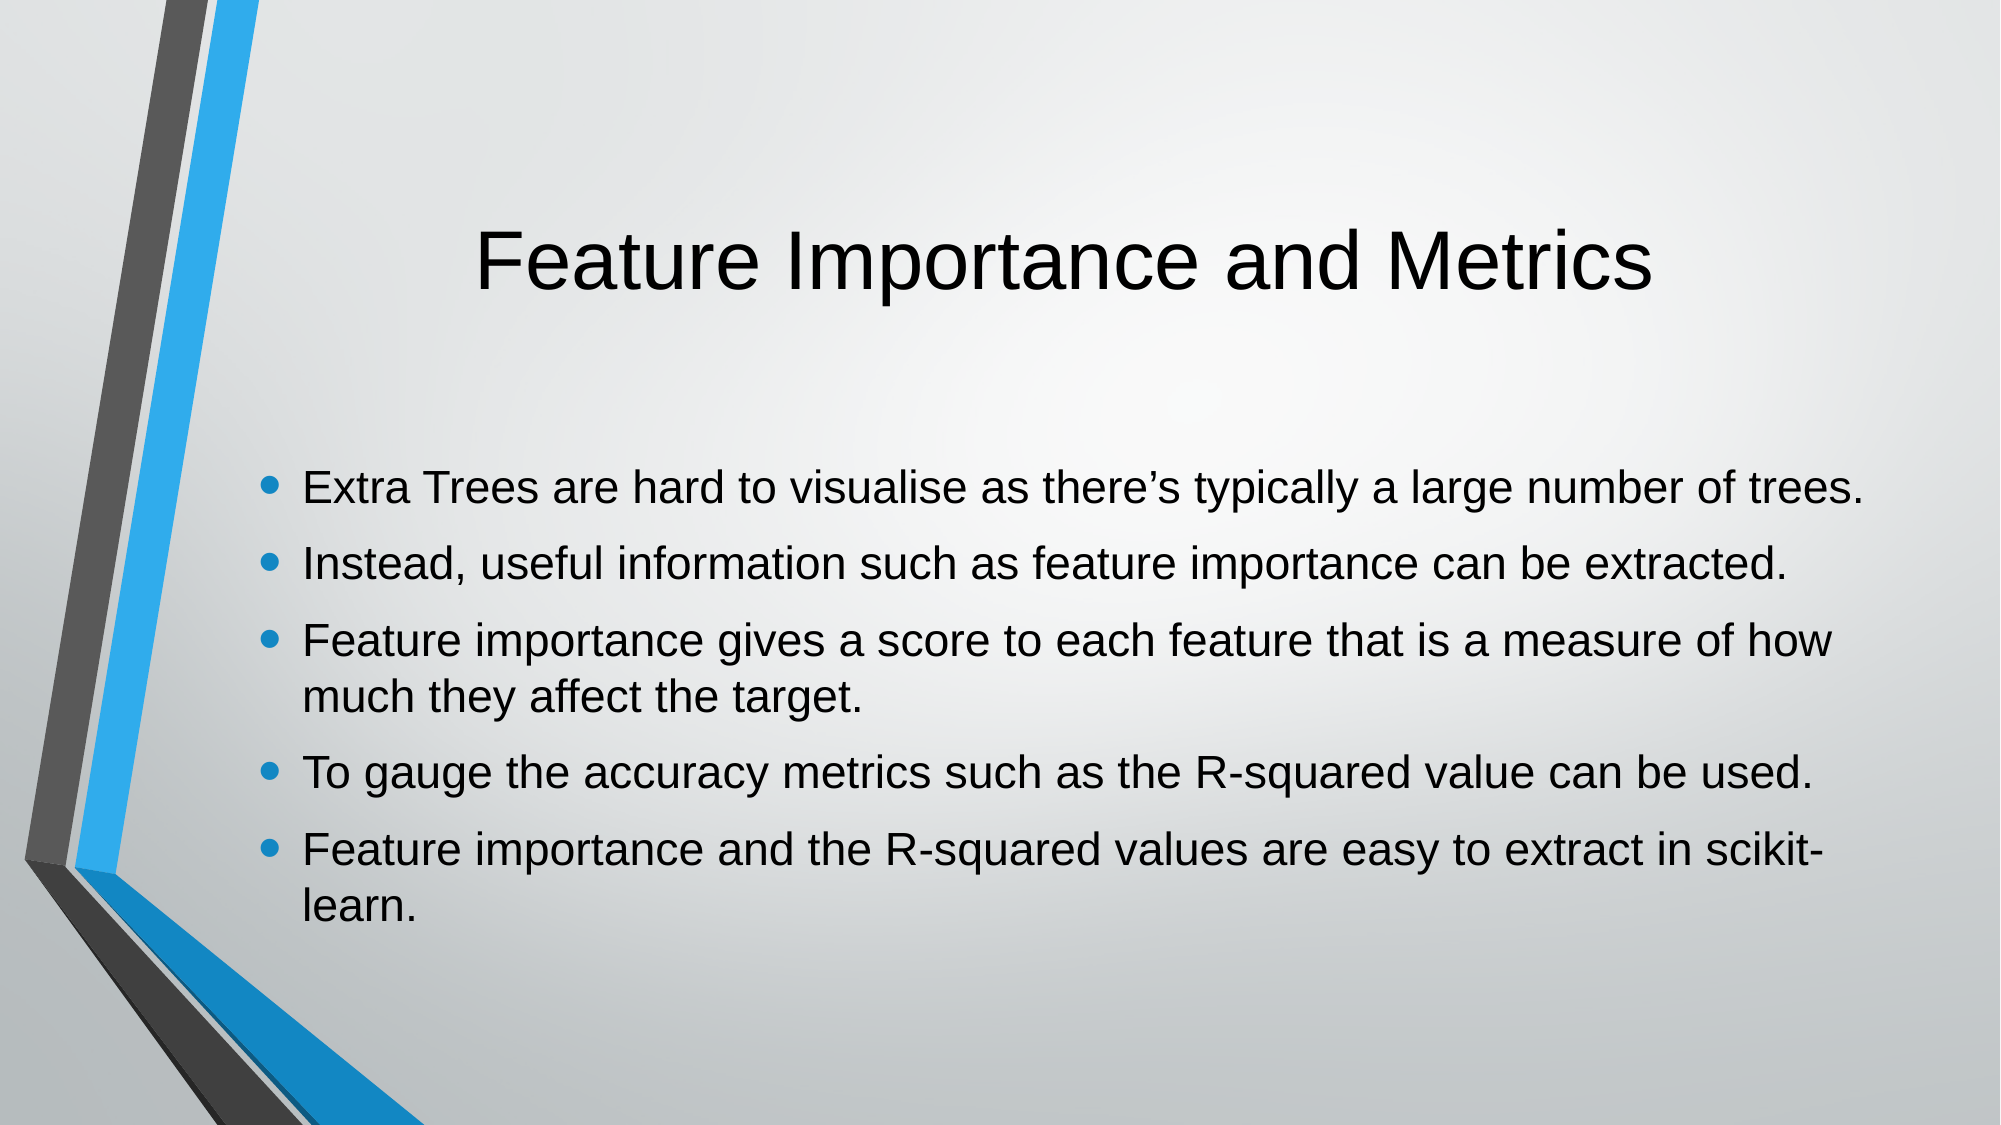

# Feature Importance and Metrics
Extra Trees are hard to visualise as there’s typically a large number of trees.
Instead, useful information such as feature importance can be extracted.
Feature importance gives a score to each feature that is a measure of how much they affect the target.
To gauge the accuracy metrics such as the R-squared value can be used.
Feature importance and the R-squared values are easy to extract in scikit-learn.